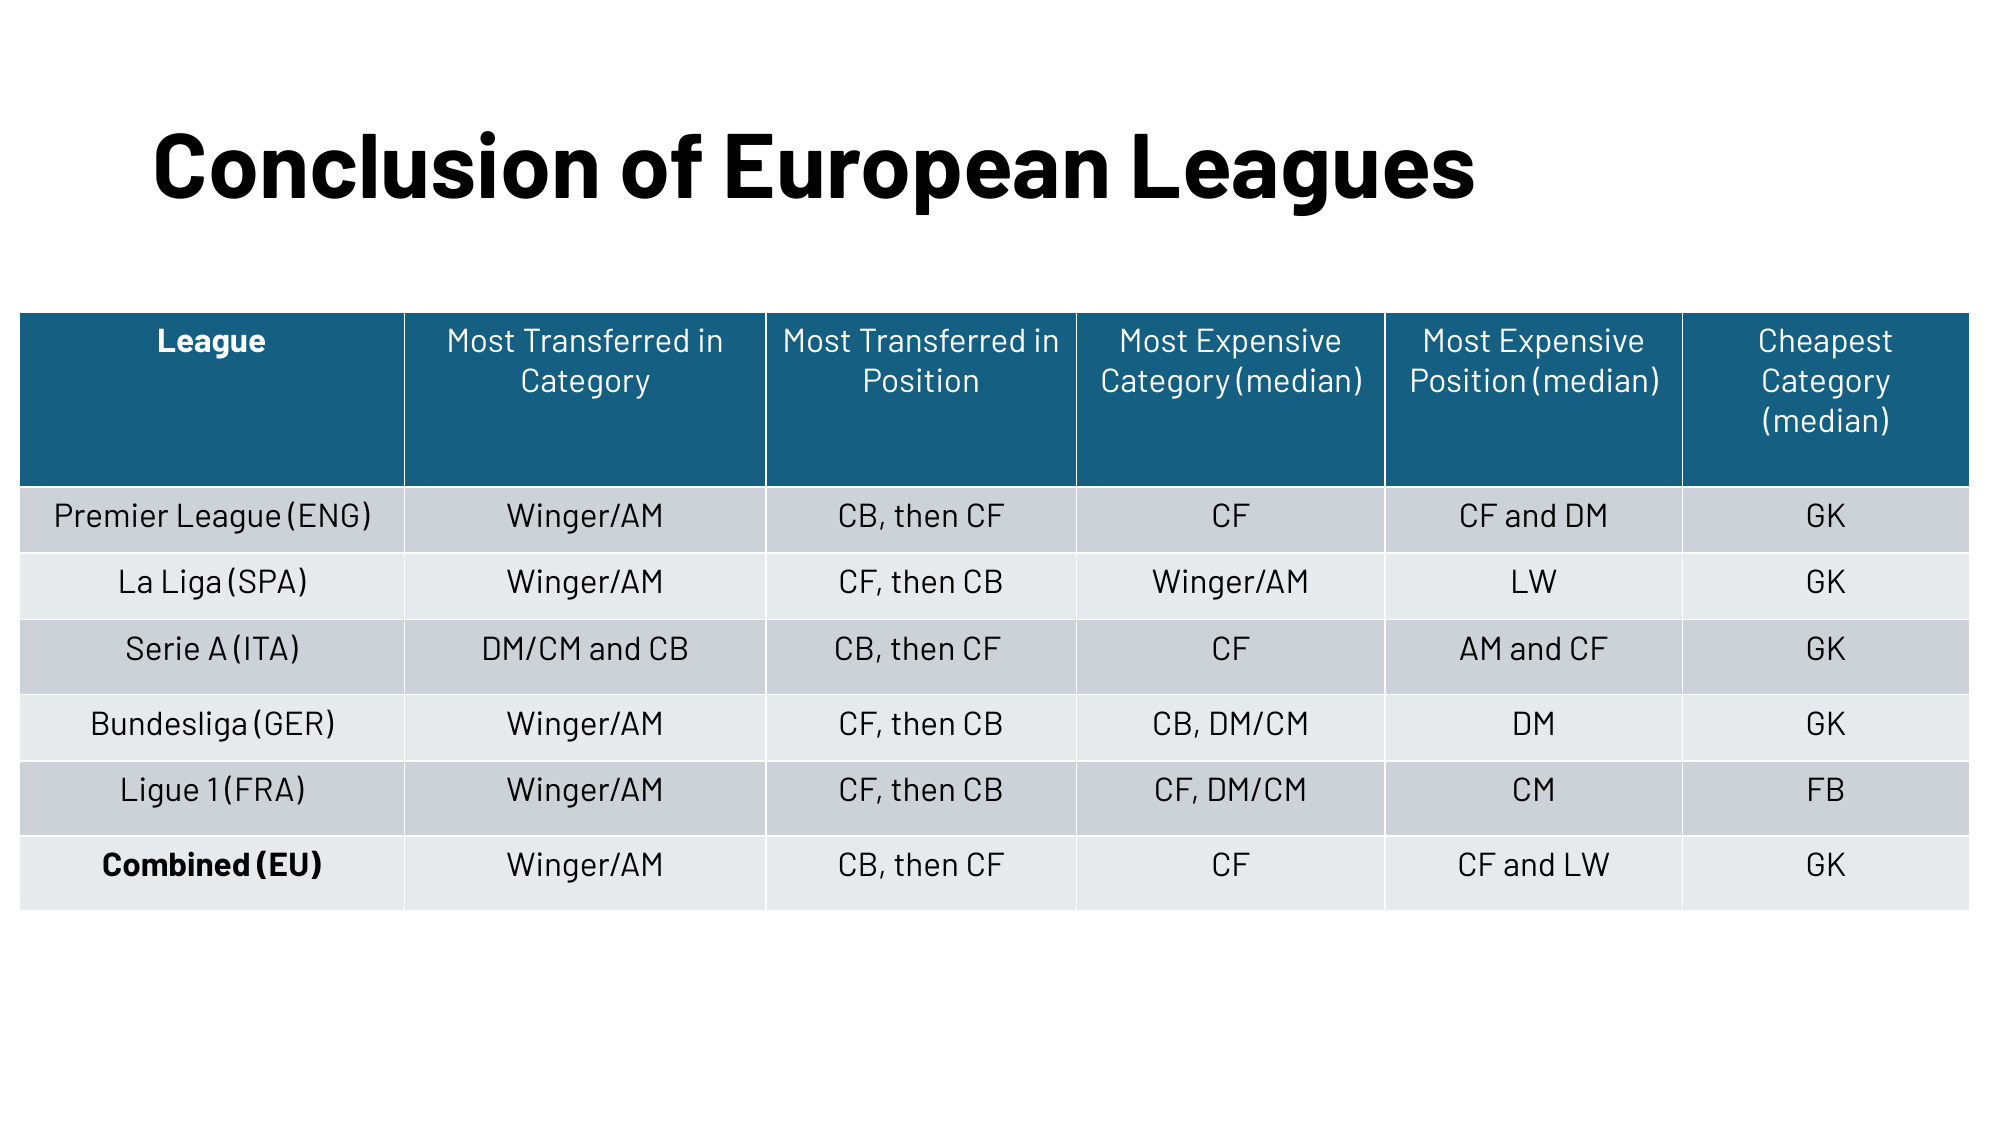

# Conclusion of European Leagues
| League | Most Transferred in Category | Most Transferred in Position | Most Expensive Category (median) | Most Expensive Position (median) | Cheapest Category (median) |
| --- | --- | --- | --- | --- | --- |
| Premier League (ENG) | Winger/AM | CB, then CF | CF | CF and DM | GK |
| La Liga (SPA) | Winger/AM | CF, then CB | Winger/AM | LW | GK |
| Serie A (ITA) | DM/CM and CB | CB, then CF | CF | AM and CF | GK |
| Bundesliga (GER) | Winger/AM | CF, then CB | CB, DM/CM | DM | GK |
| Ligue 1 (FRA) | Winger/AM | CF, then CB | CF, DM/CM | CM | FB |
| Combined (EU) | Winger/AM | CB, then CF | CF | CF and LW | GK |